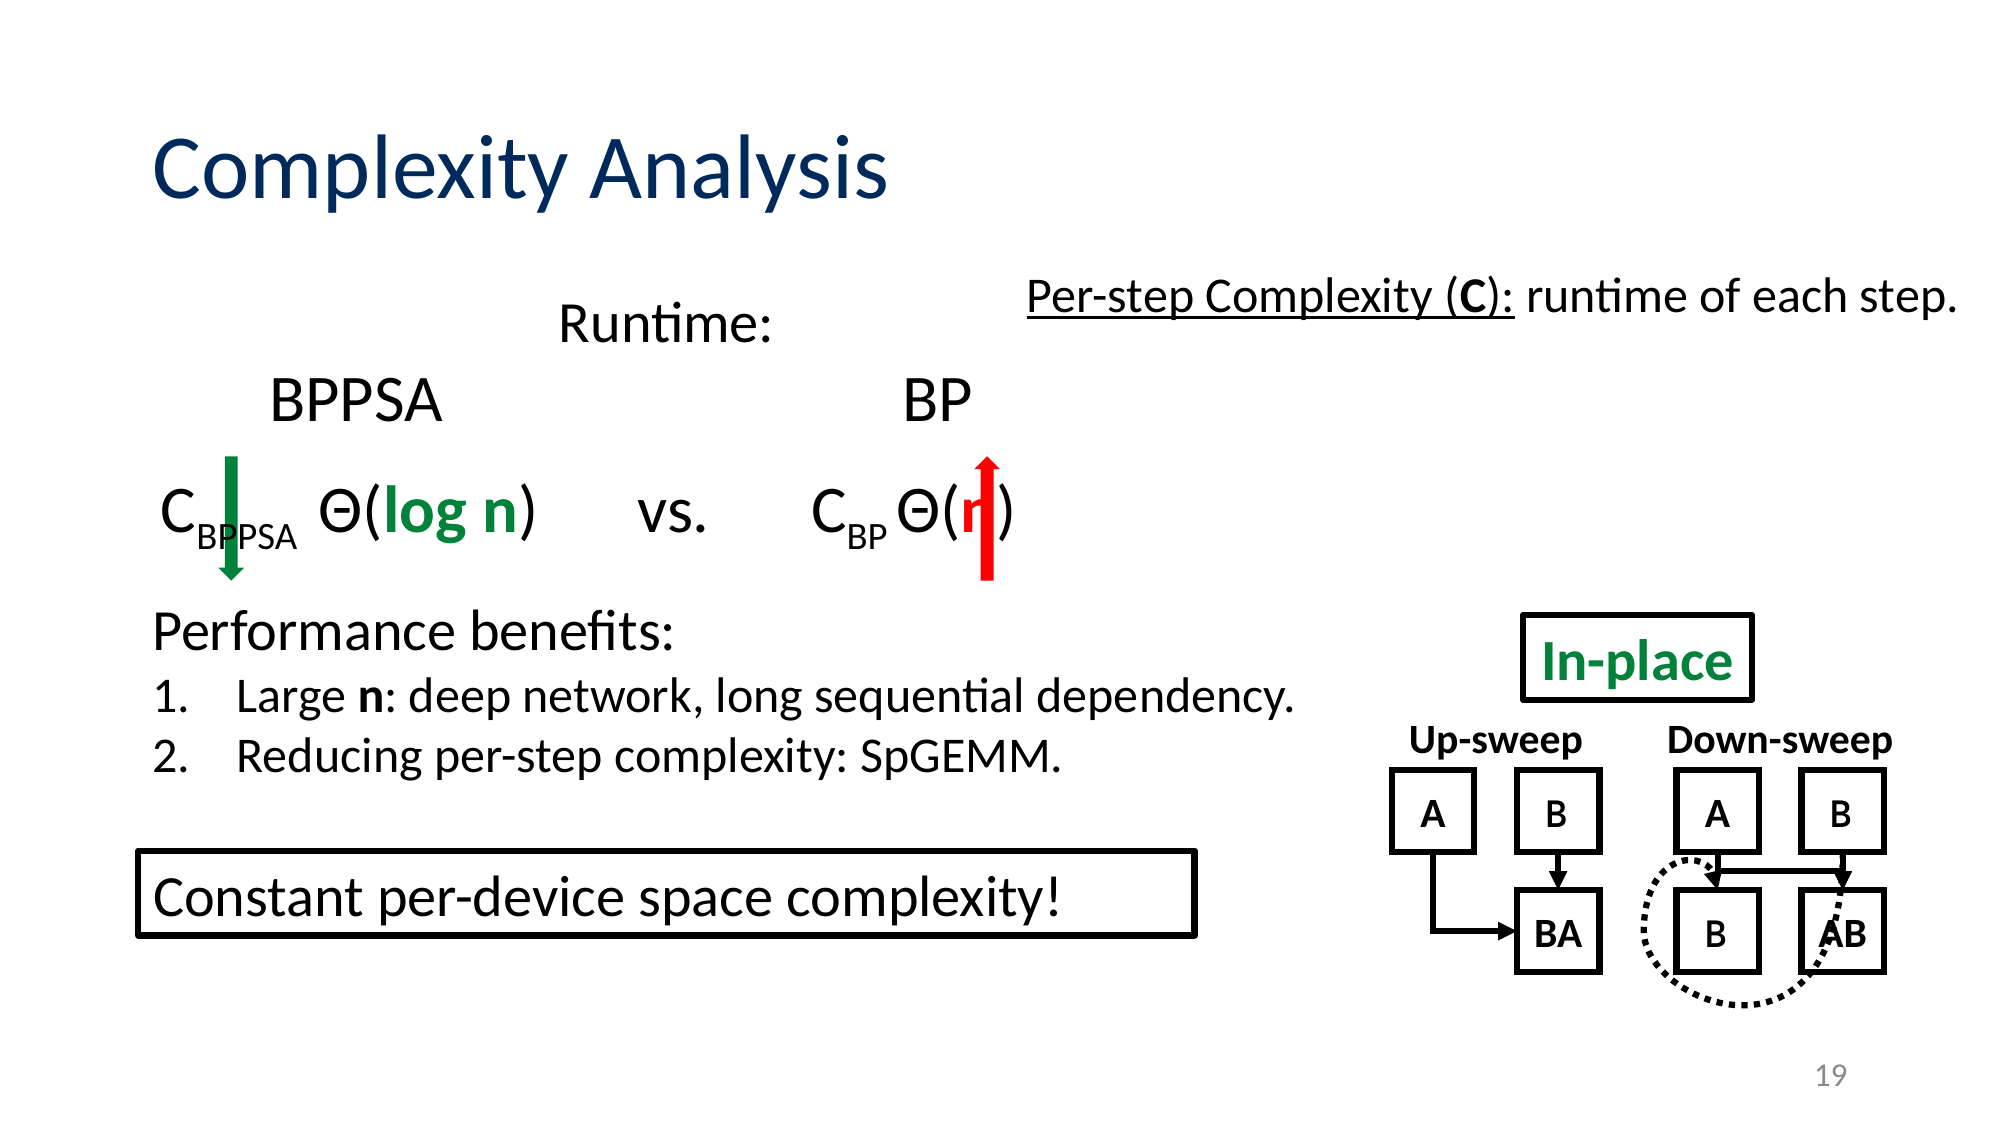

# Complexity Analysis
Per-step Complexity (C): runtime of each step.
Runtime:
BPPSA
BP

vs.
CBP Θ(n)
CBPPSA
Θ(log n)
Performance benefits:
Large n: deep network, long sequential dependency.
Reducing per-step complexity: SpGEMM.

In-place
Up-sweep
A
B
BA
Down-sweep
A
B
B
AB
Constant per-device space complexity!
19